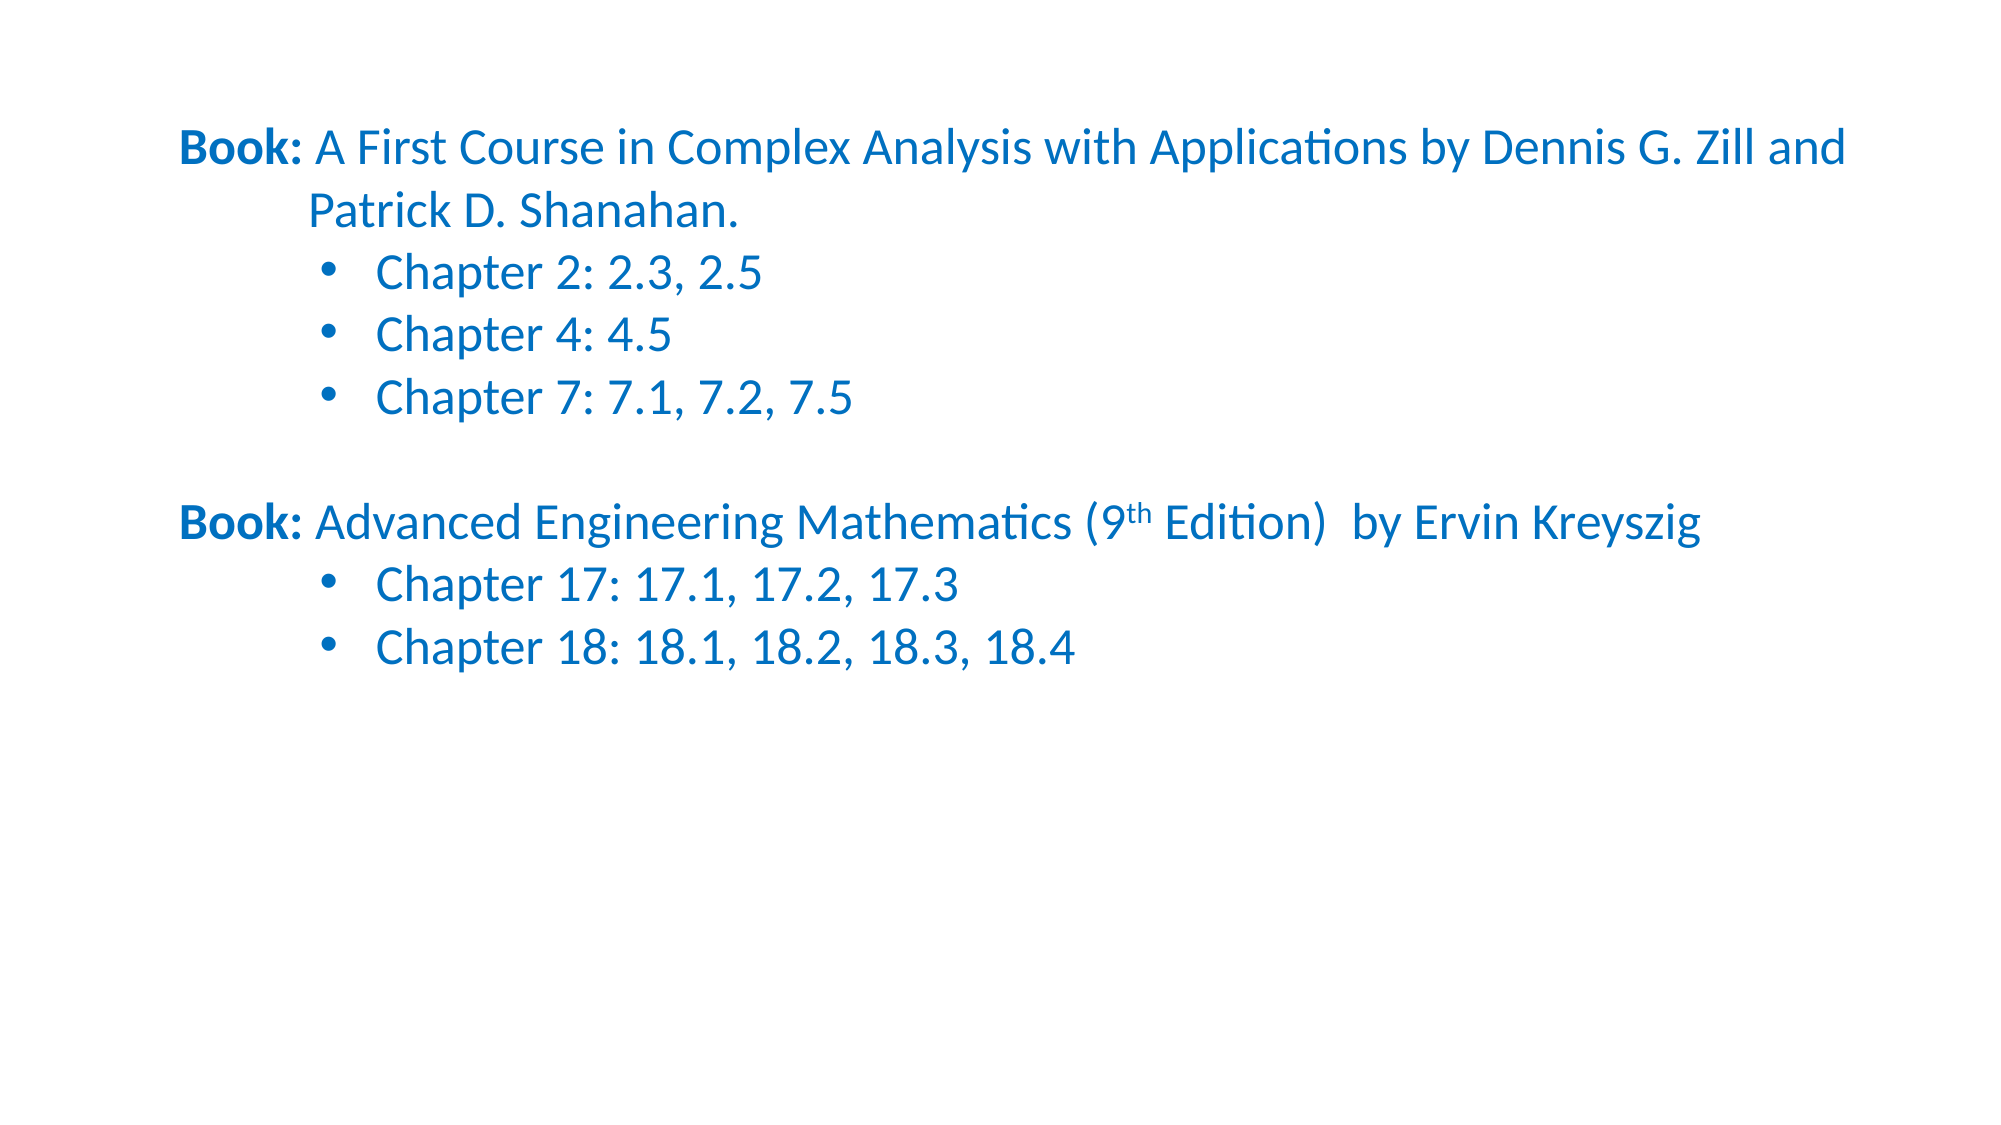

Book: A First Course in Complex Analysis with Applications by Dennis G. Zill and
           Patrick D. Shanahan.
Chapter 2: 2.3, 2.5
Chapter 4: 4.5
Chapter 7: 7.1, 7.2, 7.5

Book: Advanced Engineering Mathematics (9th Edition)  by Ervin Kreyszig
Chapter 17: 17.1, 17.2, 17.3
Chapter 18: 18.1, 18.2, 18.3, 18.4